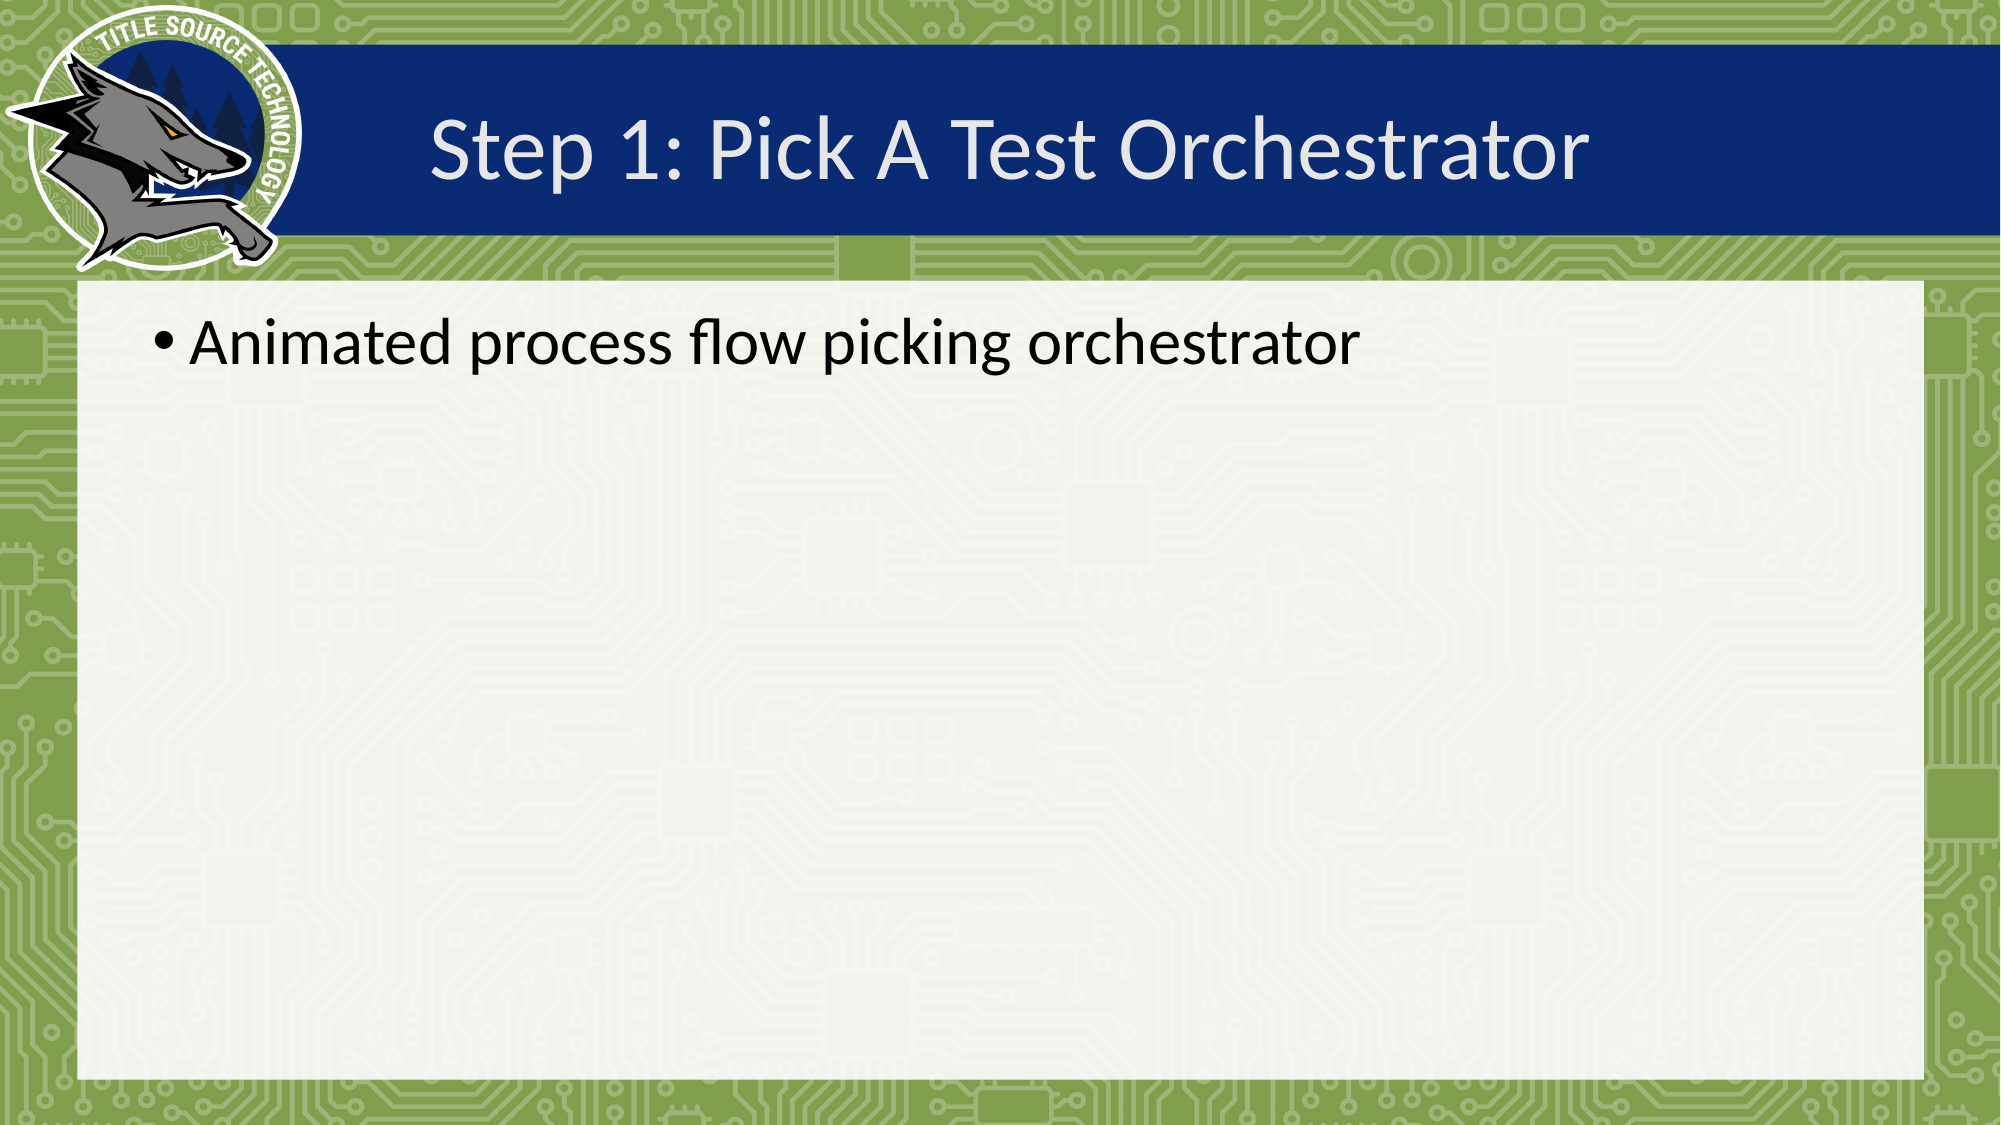

# Step 1: Pick A Test Orchestrator
Animated process flow picking orchestrator